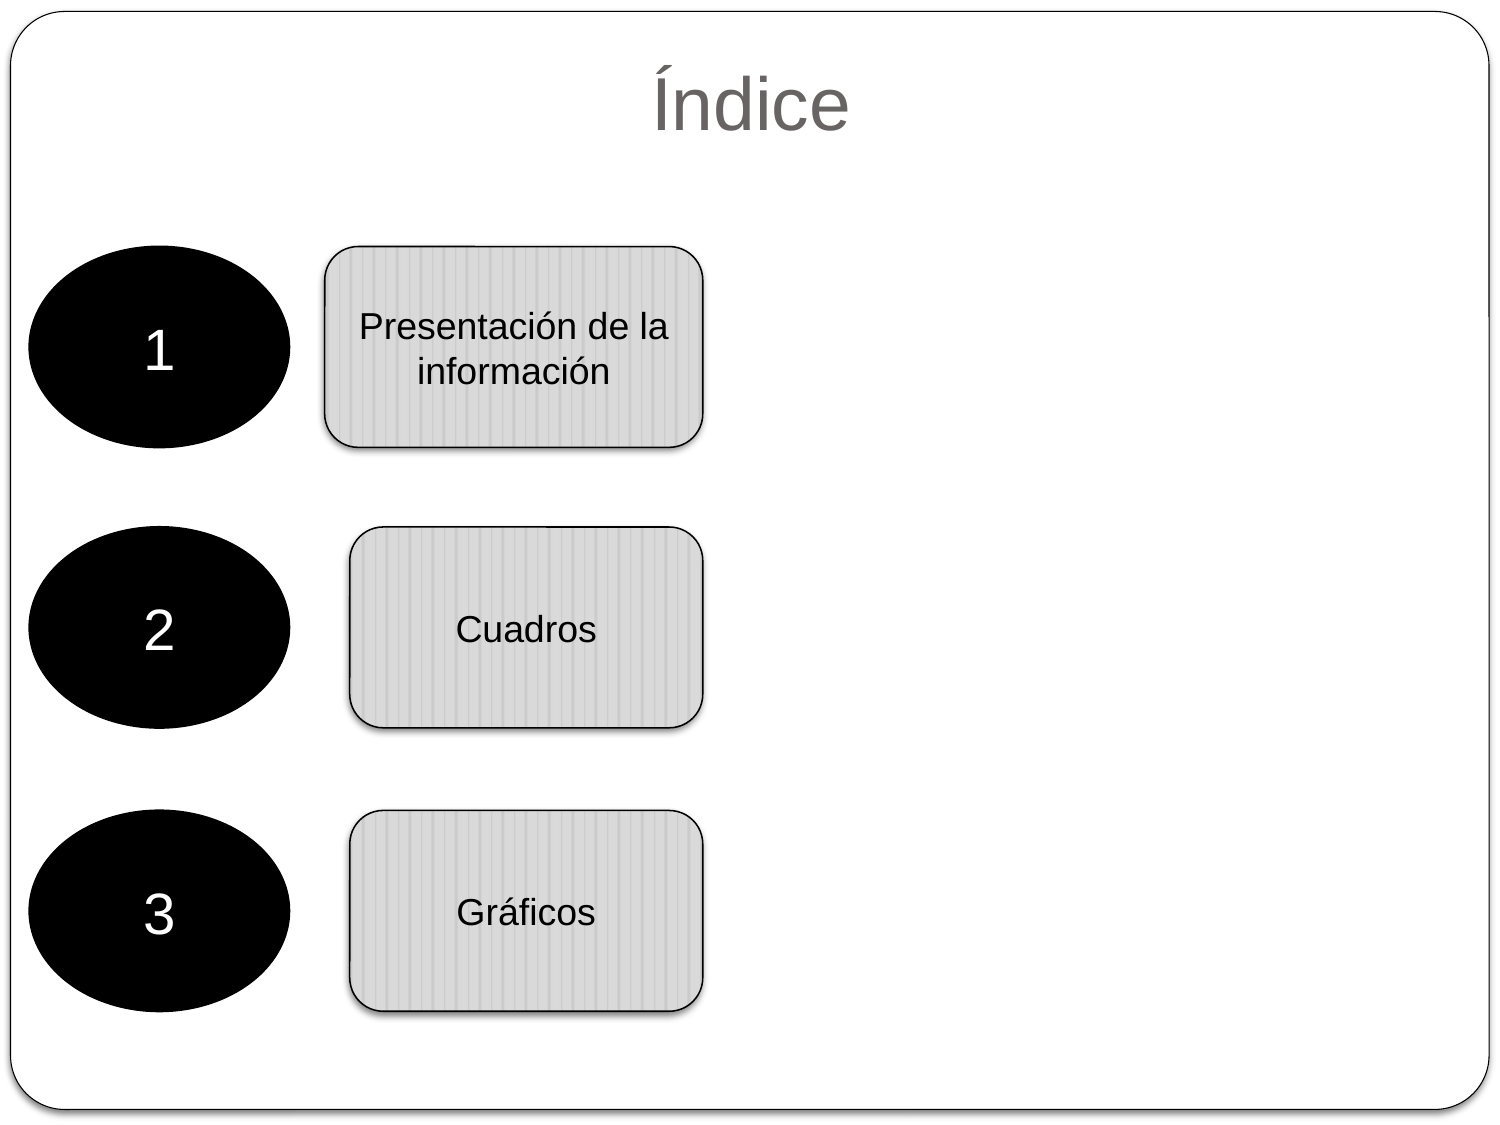

# Índice
1
Presentación de la información
2
Cuadros
3
Gráficos